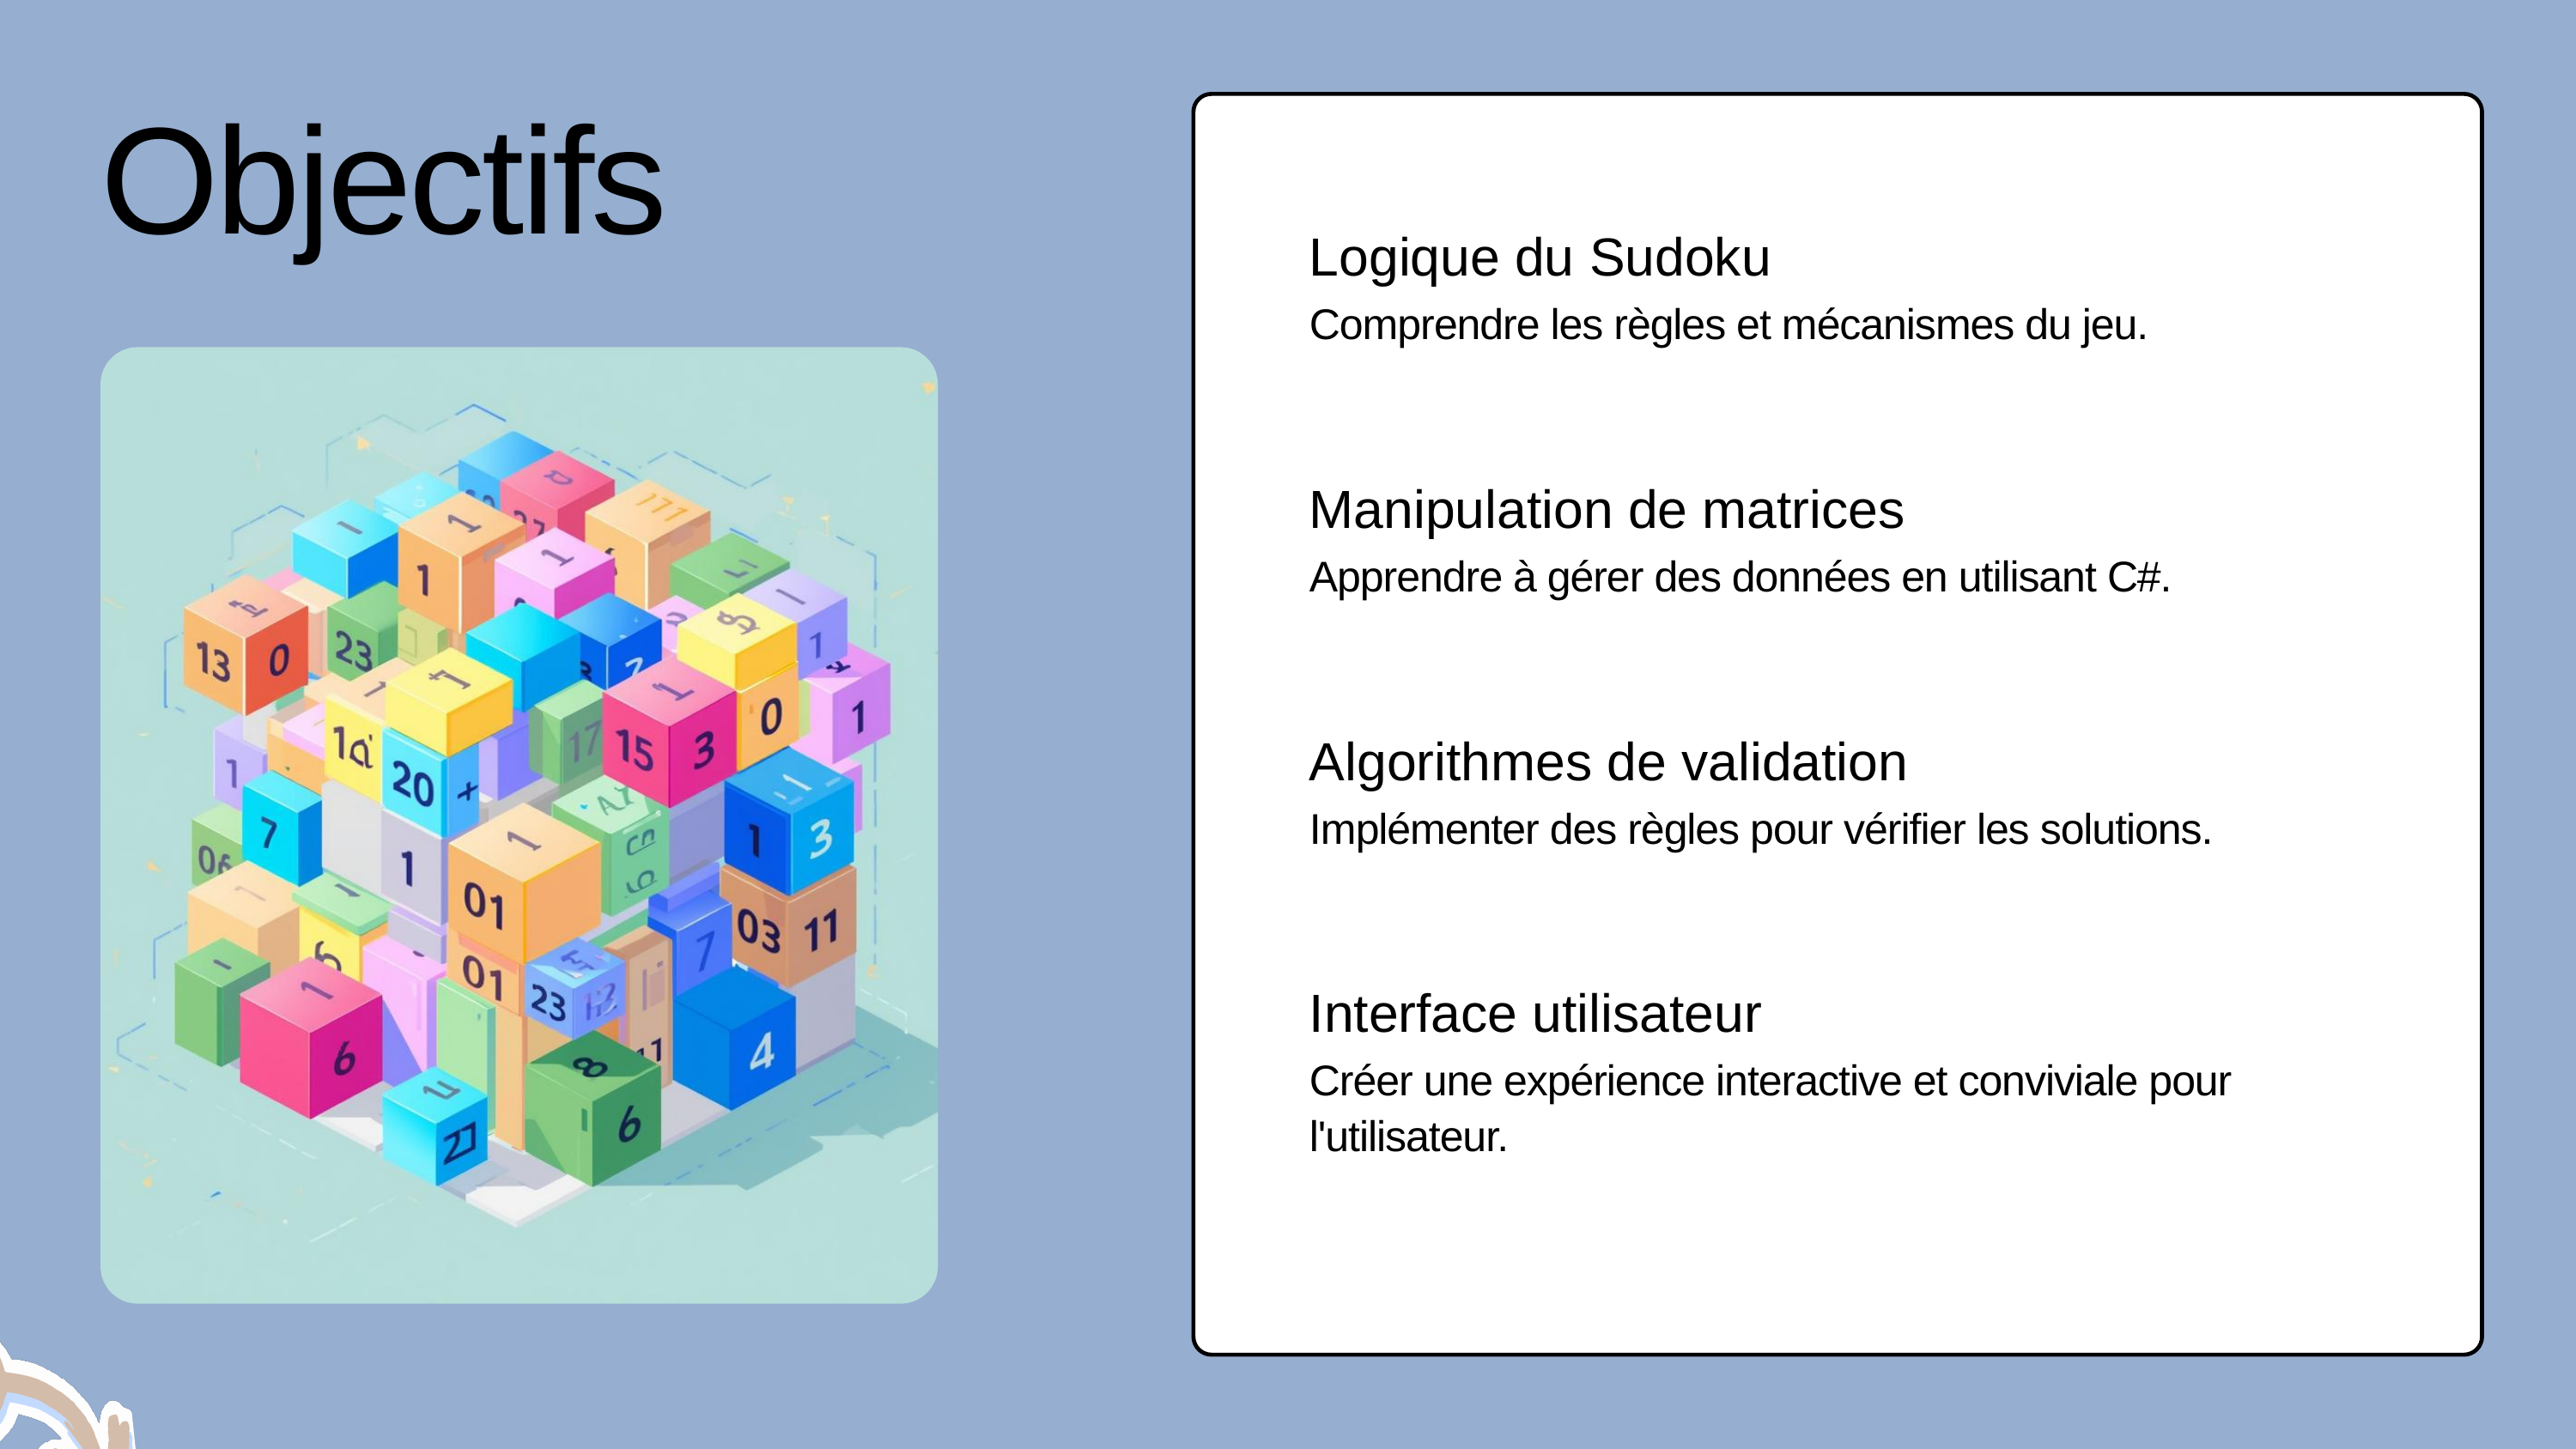

Objectifs

Logique du Sudoku
Comprendre les règles et mécanismes du jeu.

Manipulation de matrices
Apprendre à gérer des données en utilisant C#.
Algorithmes de validation
Implémenter des règles pour vérifier les solutions.
Interface utilisateur
Créer une expérience interactive et conviviale pour l'utilisateur.